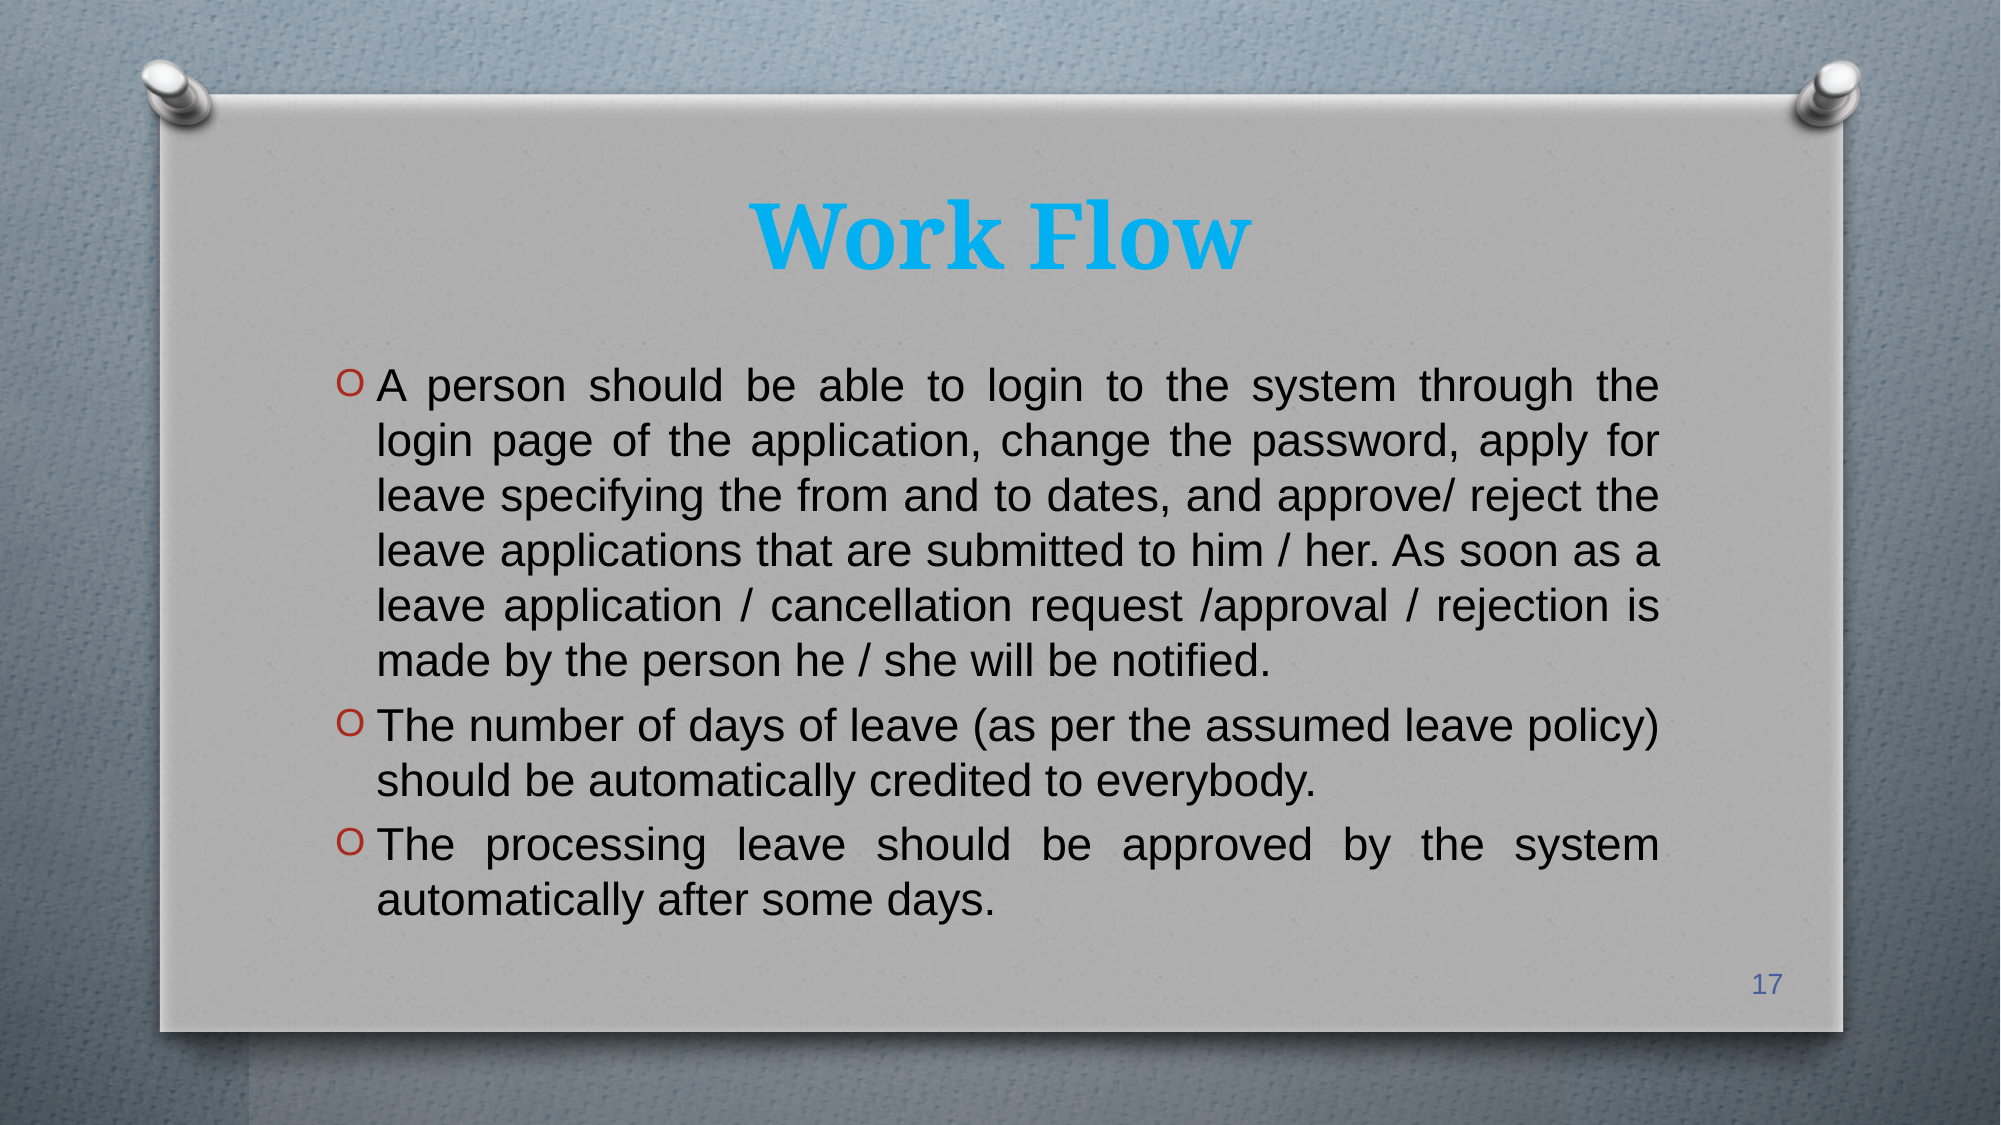

# Work Flow
A person should be able to login to the system through the login page of the application, change the password, apply for leave specifying the from and to dates, and approve/ reject the leave applications that are submitted to him / her. As soon as a leave application / cancellation request /approval / rejection is made by the person he / she will be notified.
The number of days of leave (as per the assumed leave policy) should be automatically credited to everybody.
The processing leave should be approved by the system automatically after some days.
17